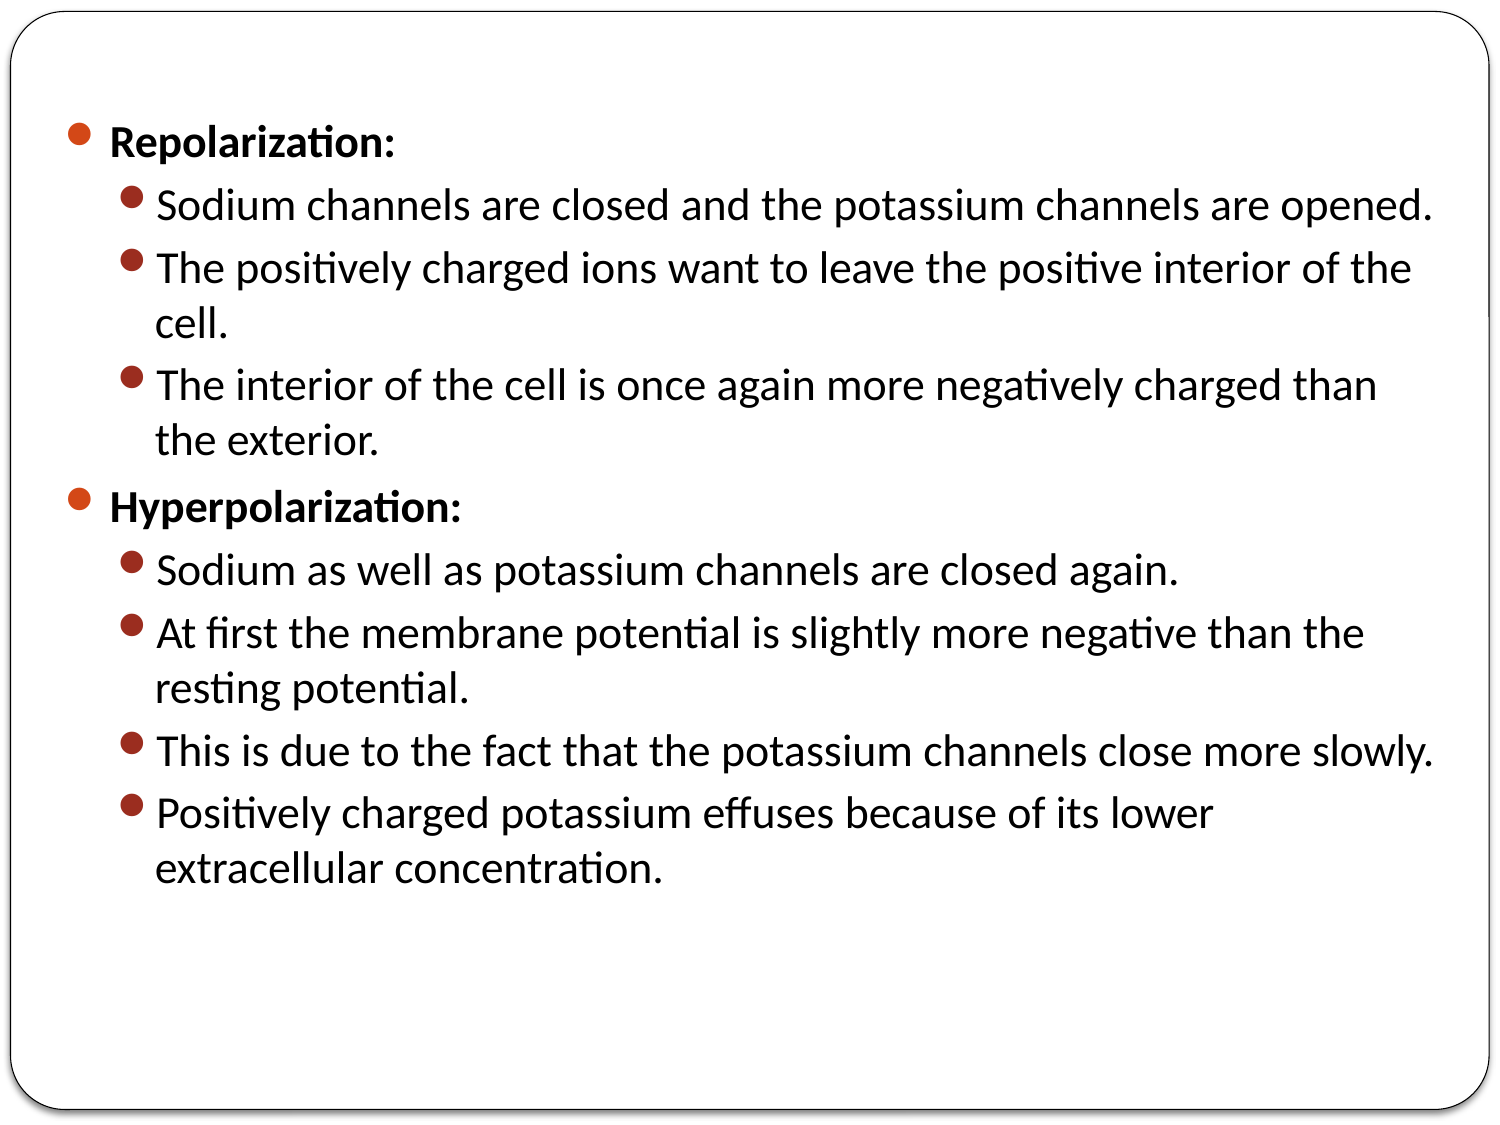

Repolarization:
Sodium channels are closed and the potassium channels are opened.
The positively charged ions want to leave the positive interior of the cell.
The interior of the cell is once again more negatively charged than the exterior.
Hyperpolarization:
Sodium as well as potassium channels are closed again.
At first the membrane potential is slightly more negative than the resting potential.
This is due to the fact that the potassium channels close more slowly.
Positively charged potassium effuses because of its lower extracellular concentration.